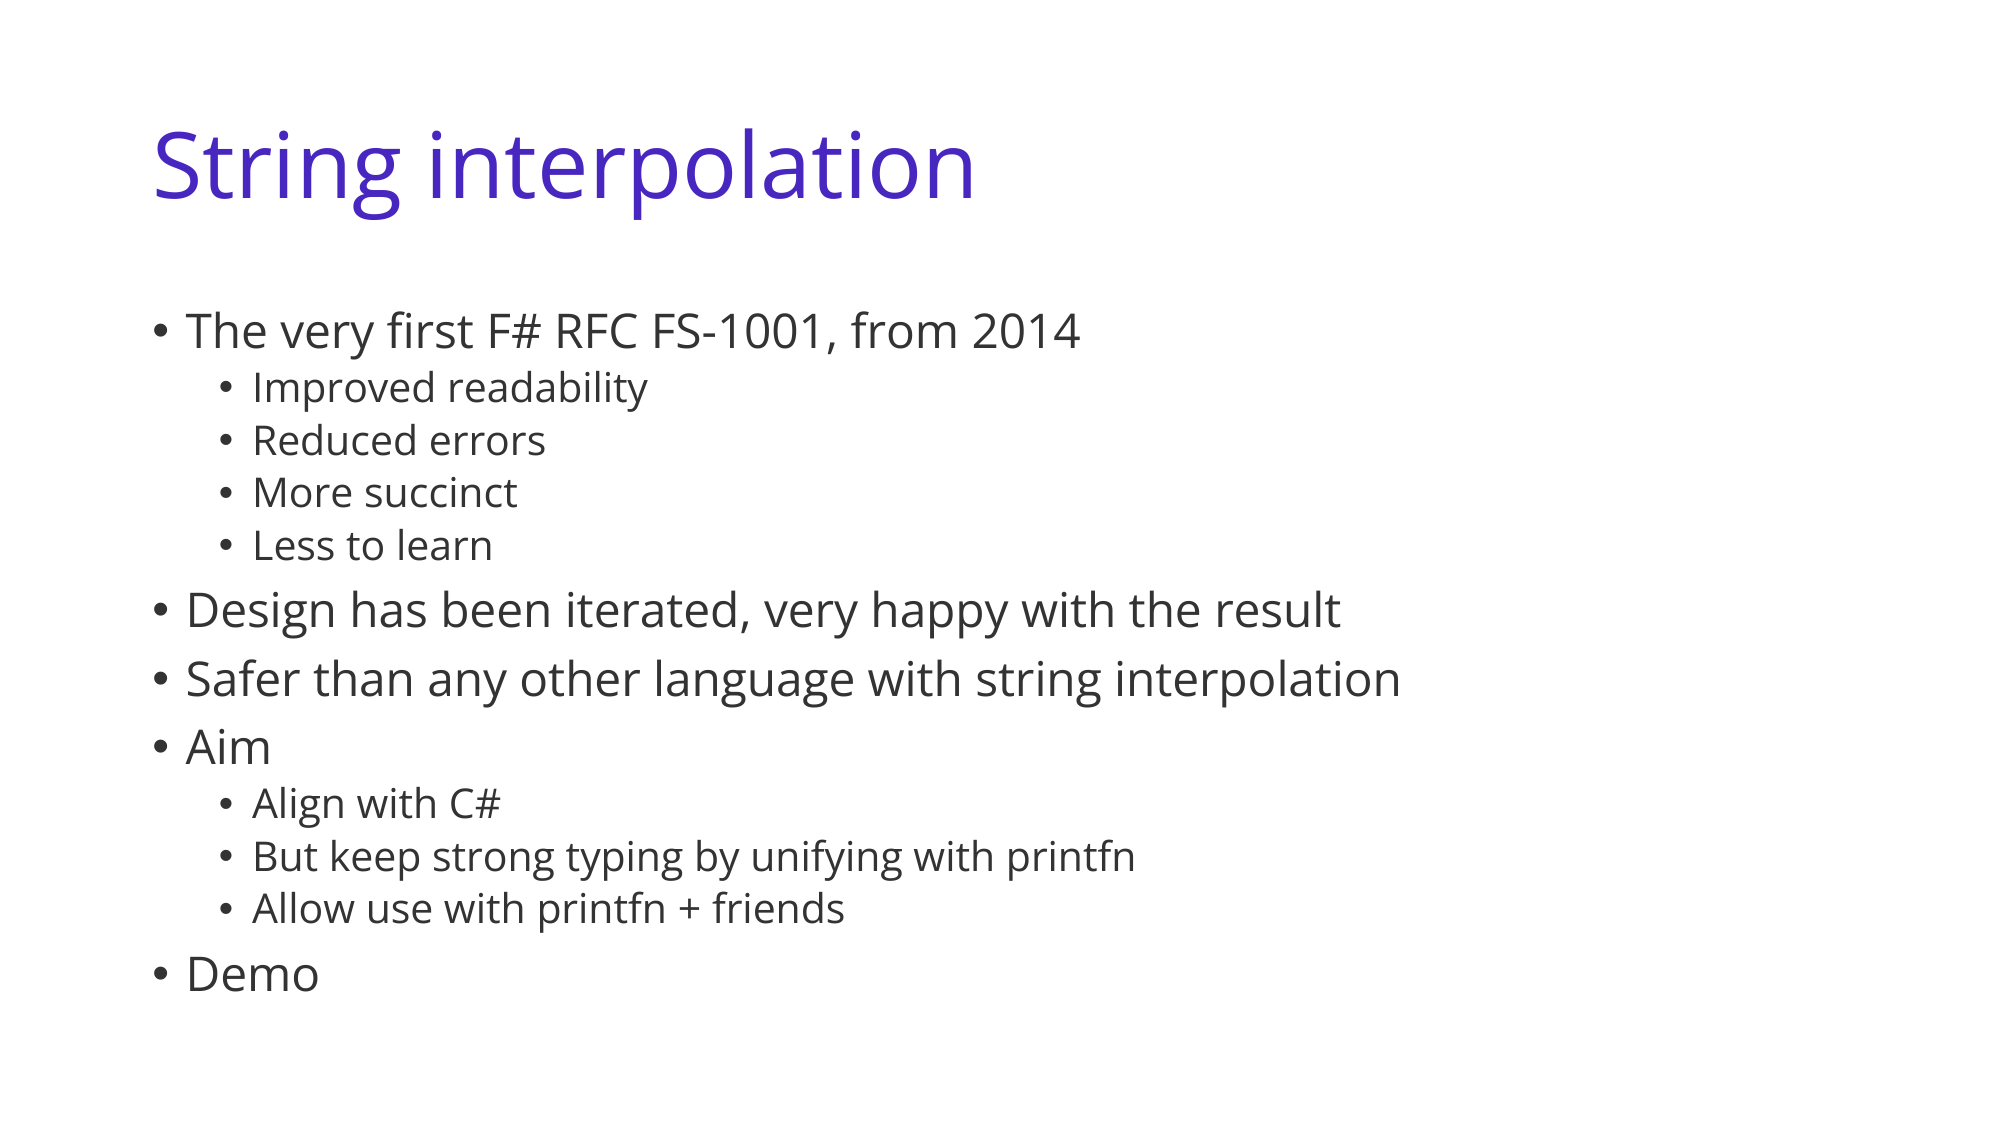

# String interpolation
The very first F# RFC FS-1001, from 2014
Improved readability
Reduced errors
More succinct
Less to learn
Design has been iterated, very happy with the result
Safer than any other language with string interpolation
Aim
Align with C#
But keep strong typing by unifying with printfn
Allow use with printfn + friends
Demo